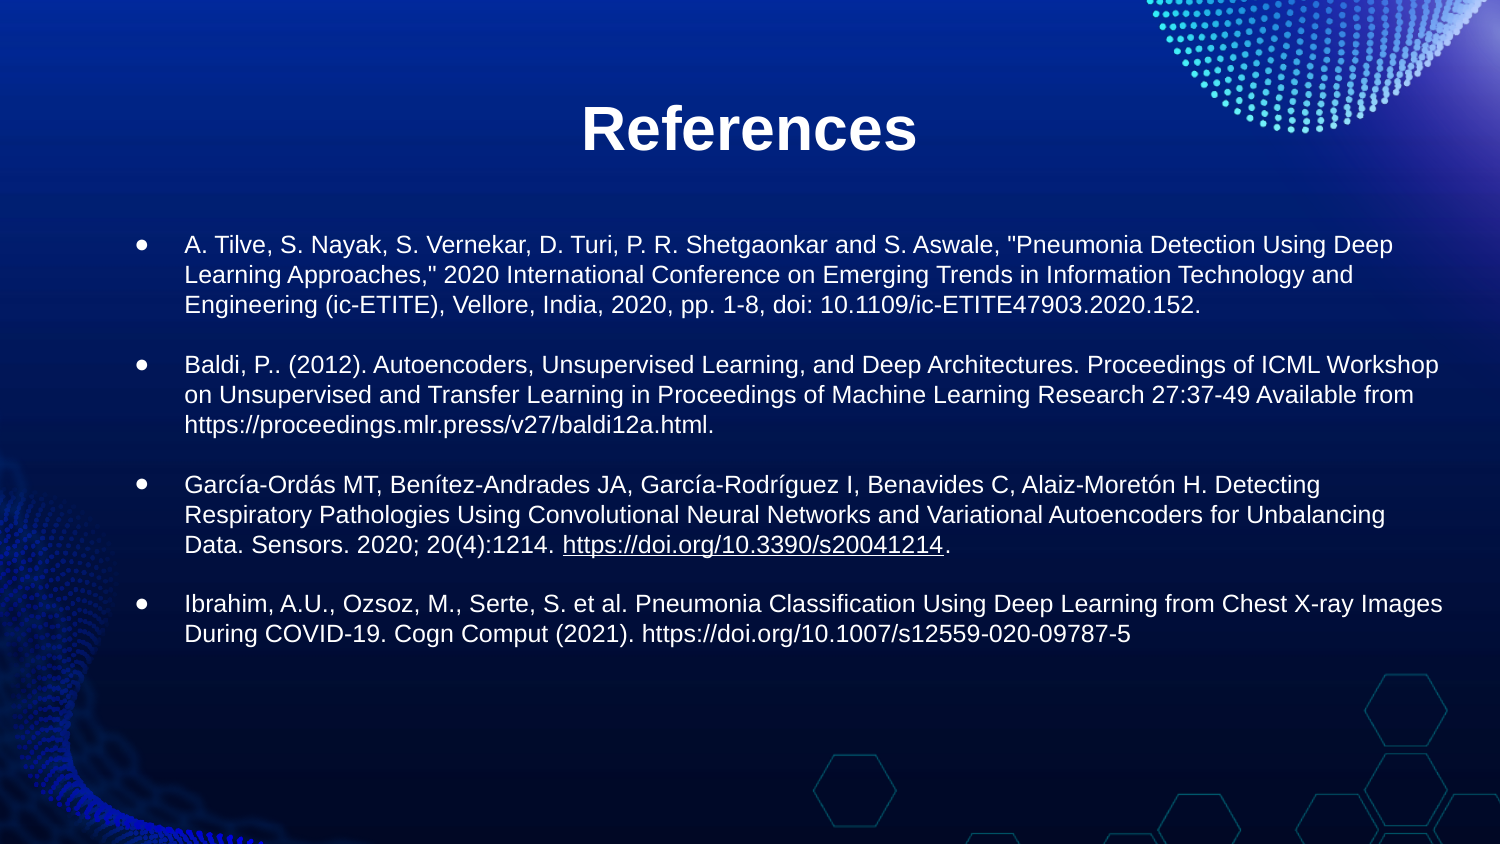

# References
A. Tilve, S. Nayak, S. Vernekar, D. Turi, P. R. Shetgaonkar and S. Aswale, "Pneumonia Detection Using Deep Learning Approaches," 2020 International Conference on Emerging Trends in Information Technology and Engineering (ic-ETITE), Vellore, India, 2020, pp. 1-8, doi: 10.1109/ic-ETITE47903.2020.152.

Baldi, P.. (2012). Autoencoders, Unsupervised Learning, and Deep Architectures. Proceedings of ICML Workshop on Unsupervised and Transfer Learning in Proceedings of Machine Learning Research 27:37-49 Available from https://proceedings.mlr.press/v27/baldi12a.html.

García-Ordás MT, Benítez-Andrades JA, García-Rodríguez I, Benavides C, Alaiz-Moretón H. Detecting Respiratory Pathologies Using Convolutional Neural Networks and Variational Autoencoders for Unbalancing Data. Sensors. 2020; 20(4):1214. https://doi.org/10.3390/s20041214.

Ibrahim, A.U., Ozsoz, M., Serte, S. et al. Pneumonia Classification Using Deep Learning from Chest X-ray Images During COVID-19. Cogn Comput (2021). https://doi.org/10.1007/s12559-020-09787-5